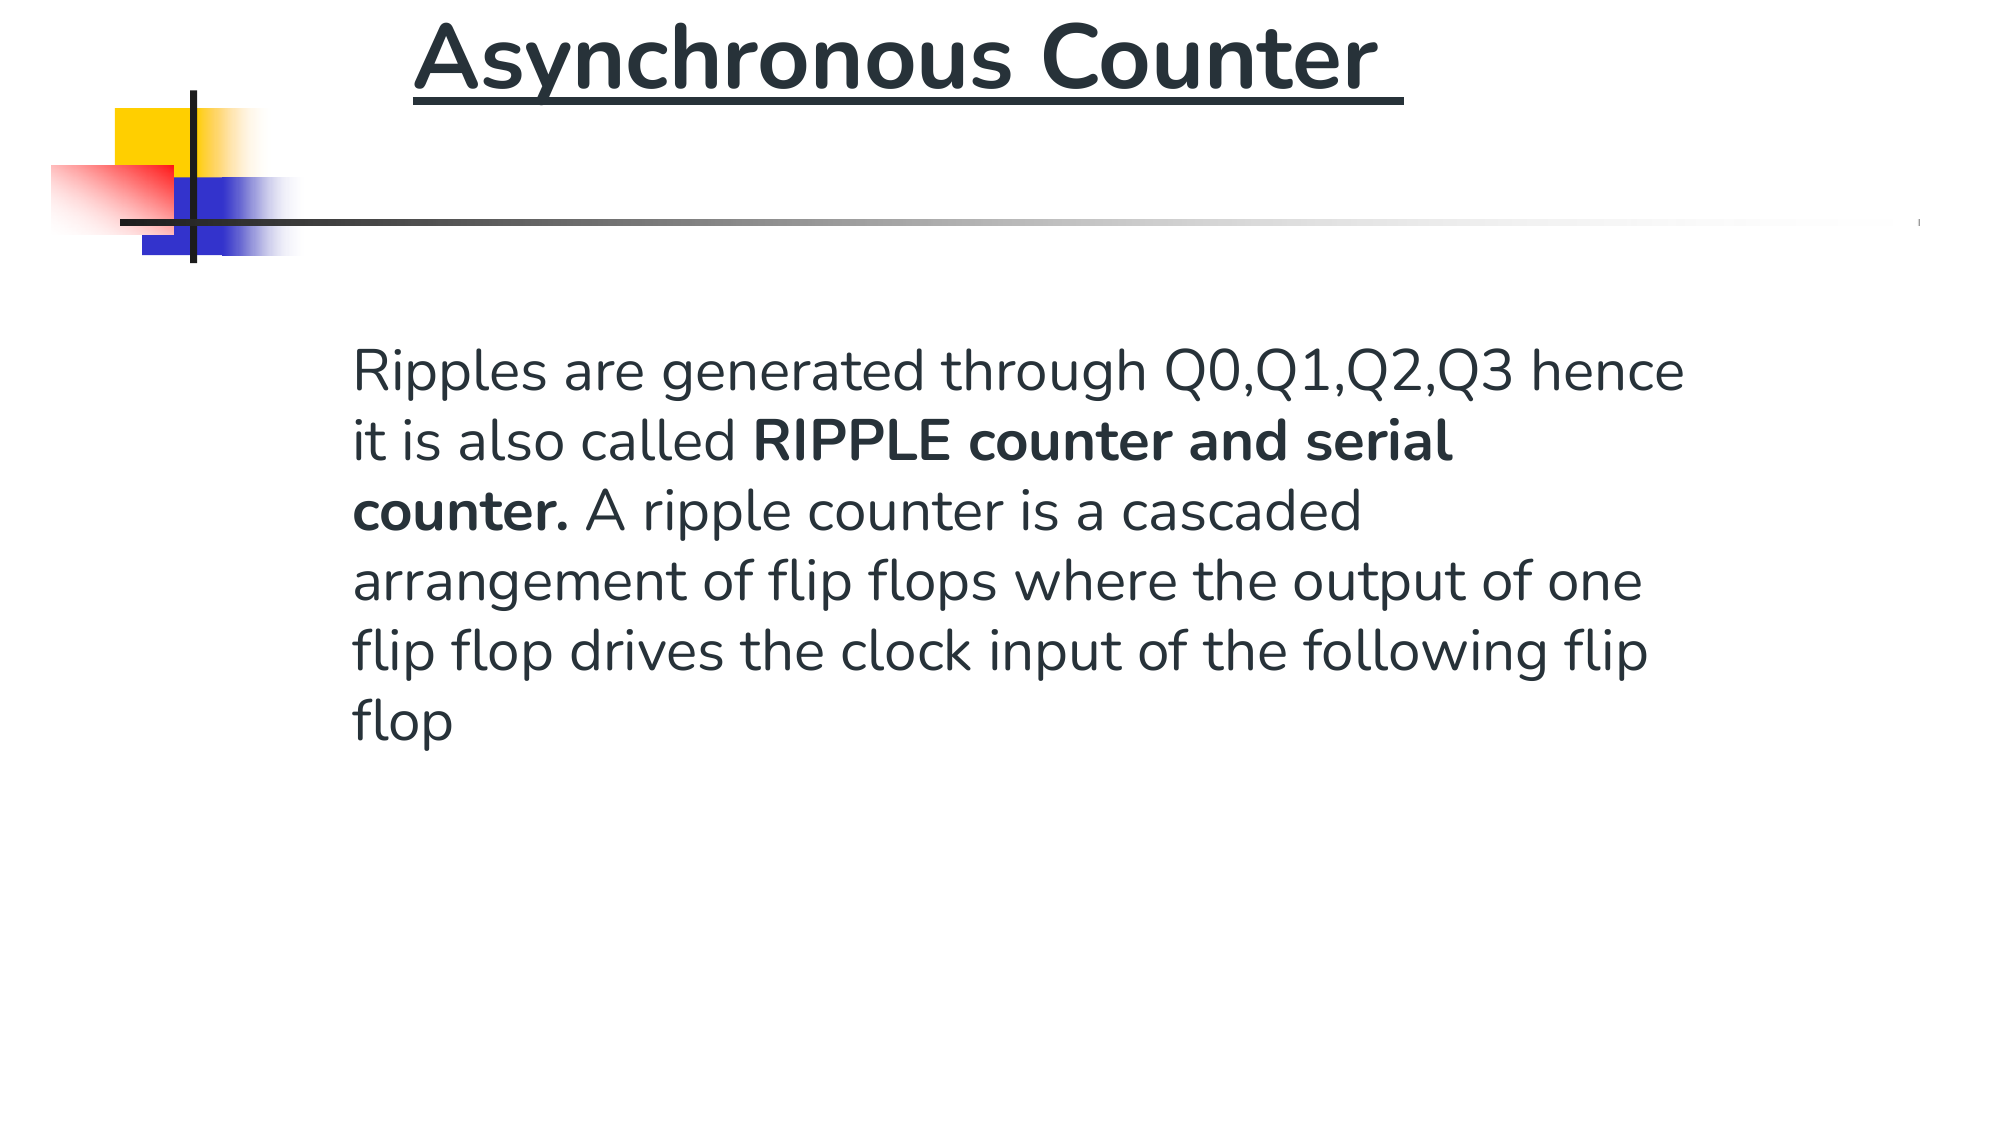

# Asynchronous Counter
Ripples are generated through Q0,Q1,Q2,Q3 hence it is also called RIPPLE counter and serial counter. A ripple counter is a cascaded arrangement of flip flops where the output of one flip flop drives the clock input of the following flip flop